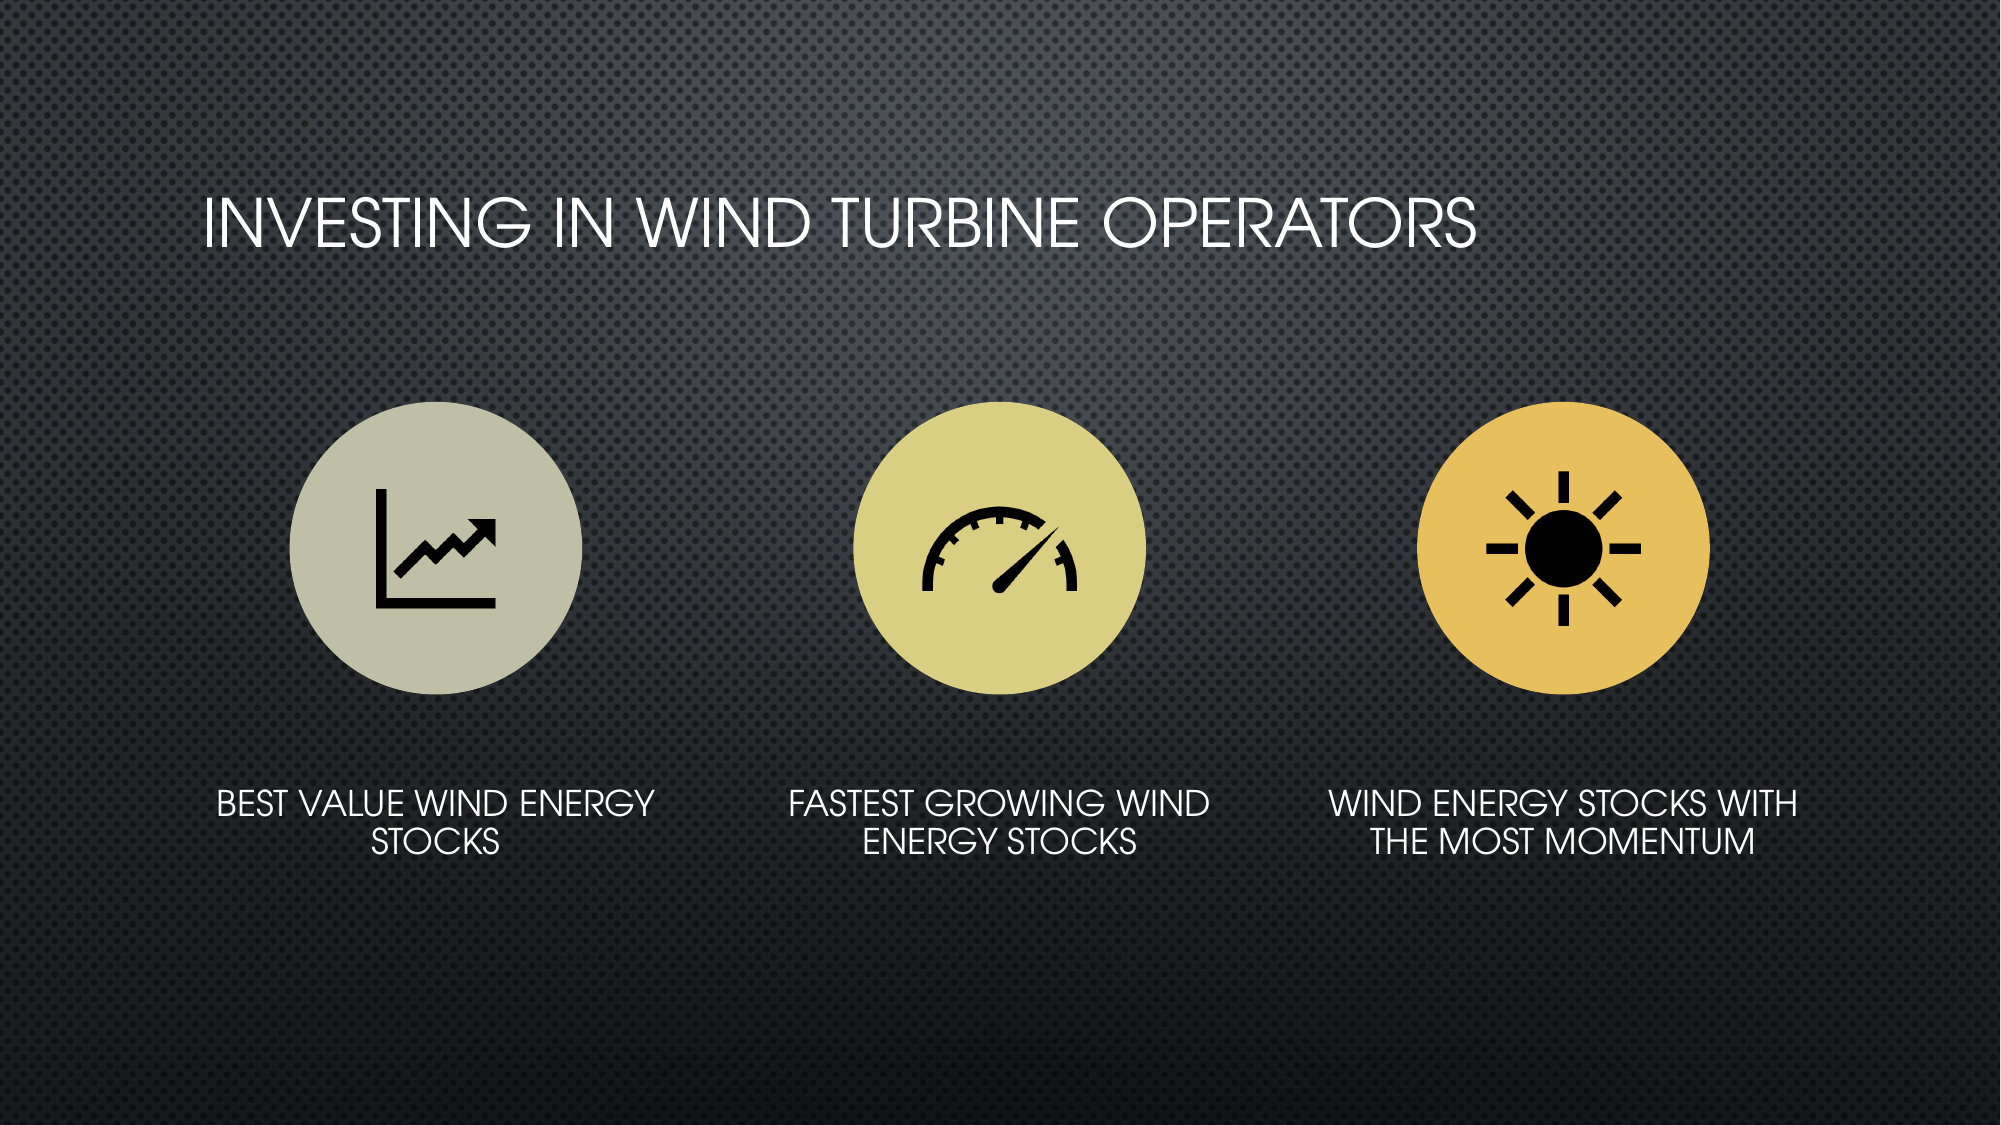

# INVESTING IN WIND TURBINE OPERATORS

BEST VALUE WIND ENERGY STOCKS

FASTEST GROWING WIND ENERGY STOCKS

WIND ENERGY STOCKS WITH THE MOST MOMENTUM